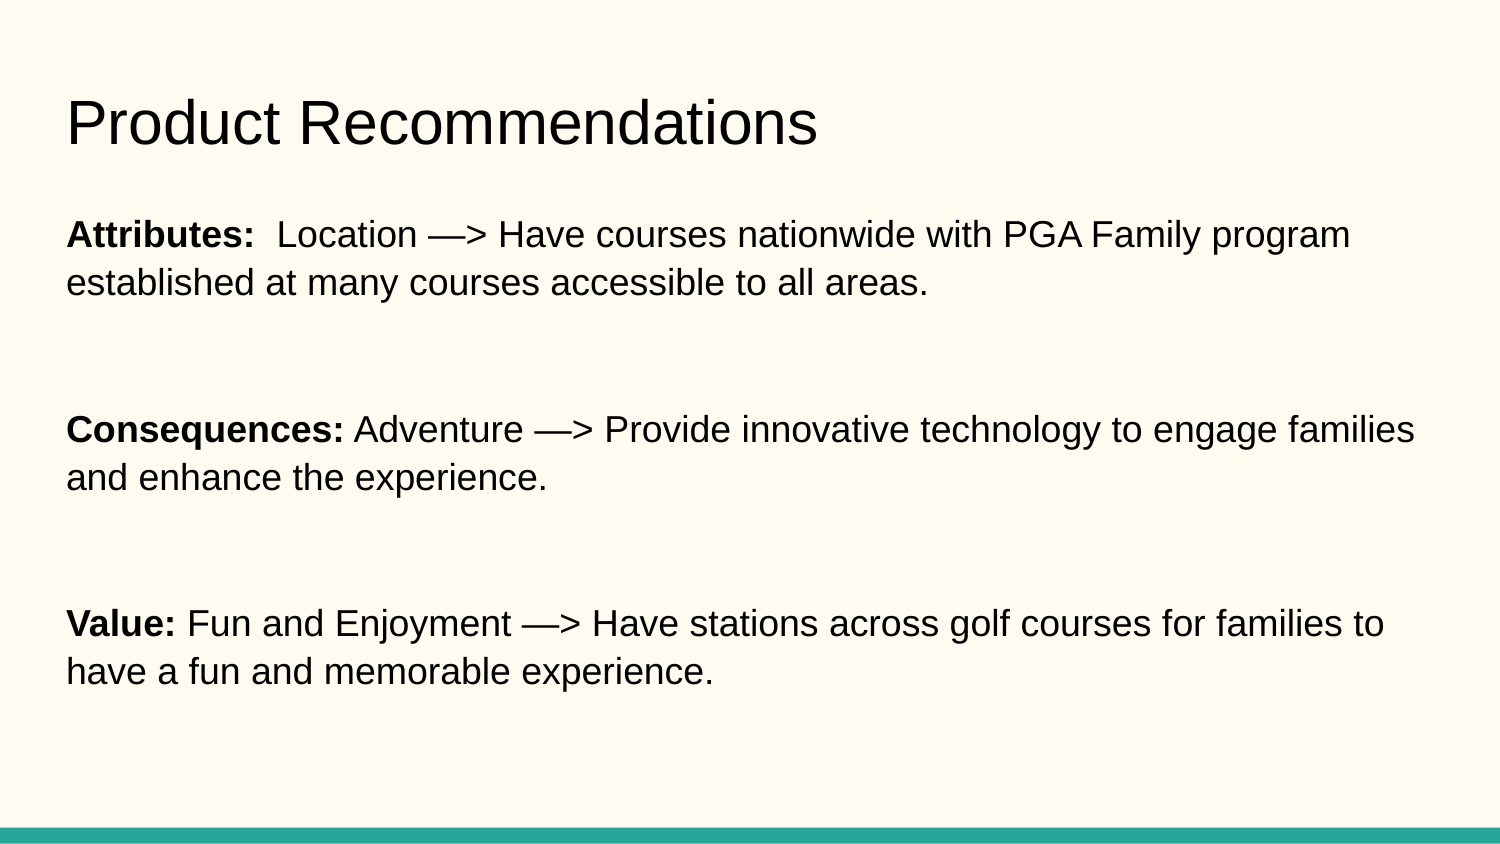

# Product Recommendations
Attributes:  Location —> Have courses nationwide with PGA Family program established at many courses accessible to all areas.

Consequences: Adventure —> Provide innovative technology to engage families and enhance the experience.

Value: Fun and Enjoyment —> Have stations across golf courses for families to have a fun and memorable experience.